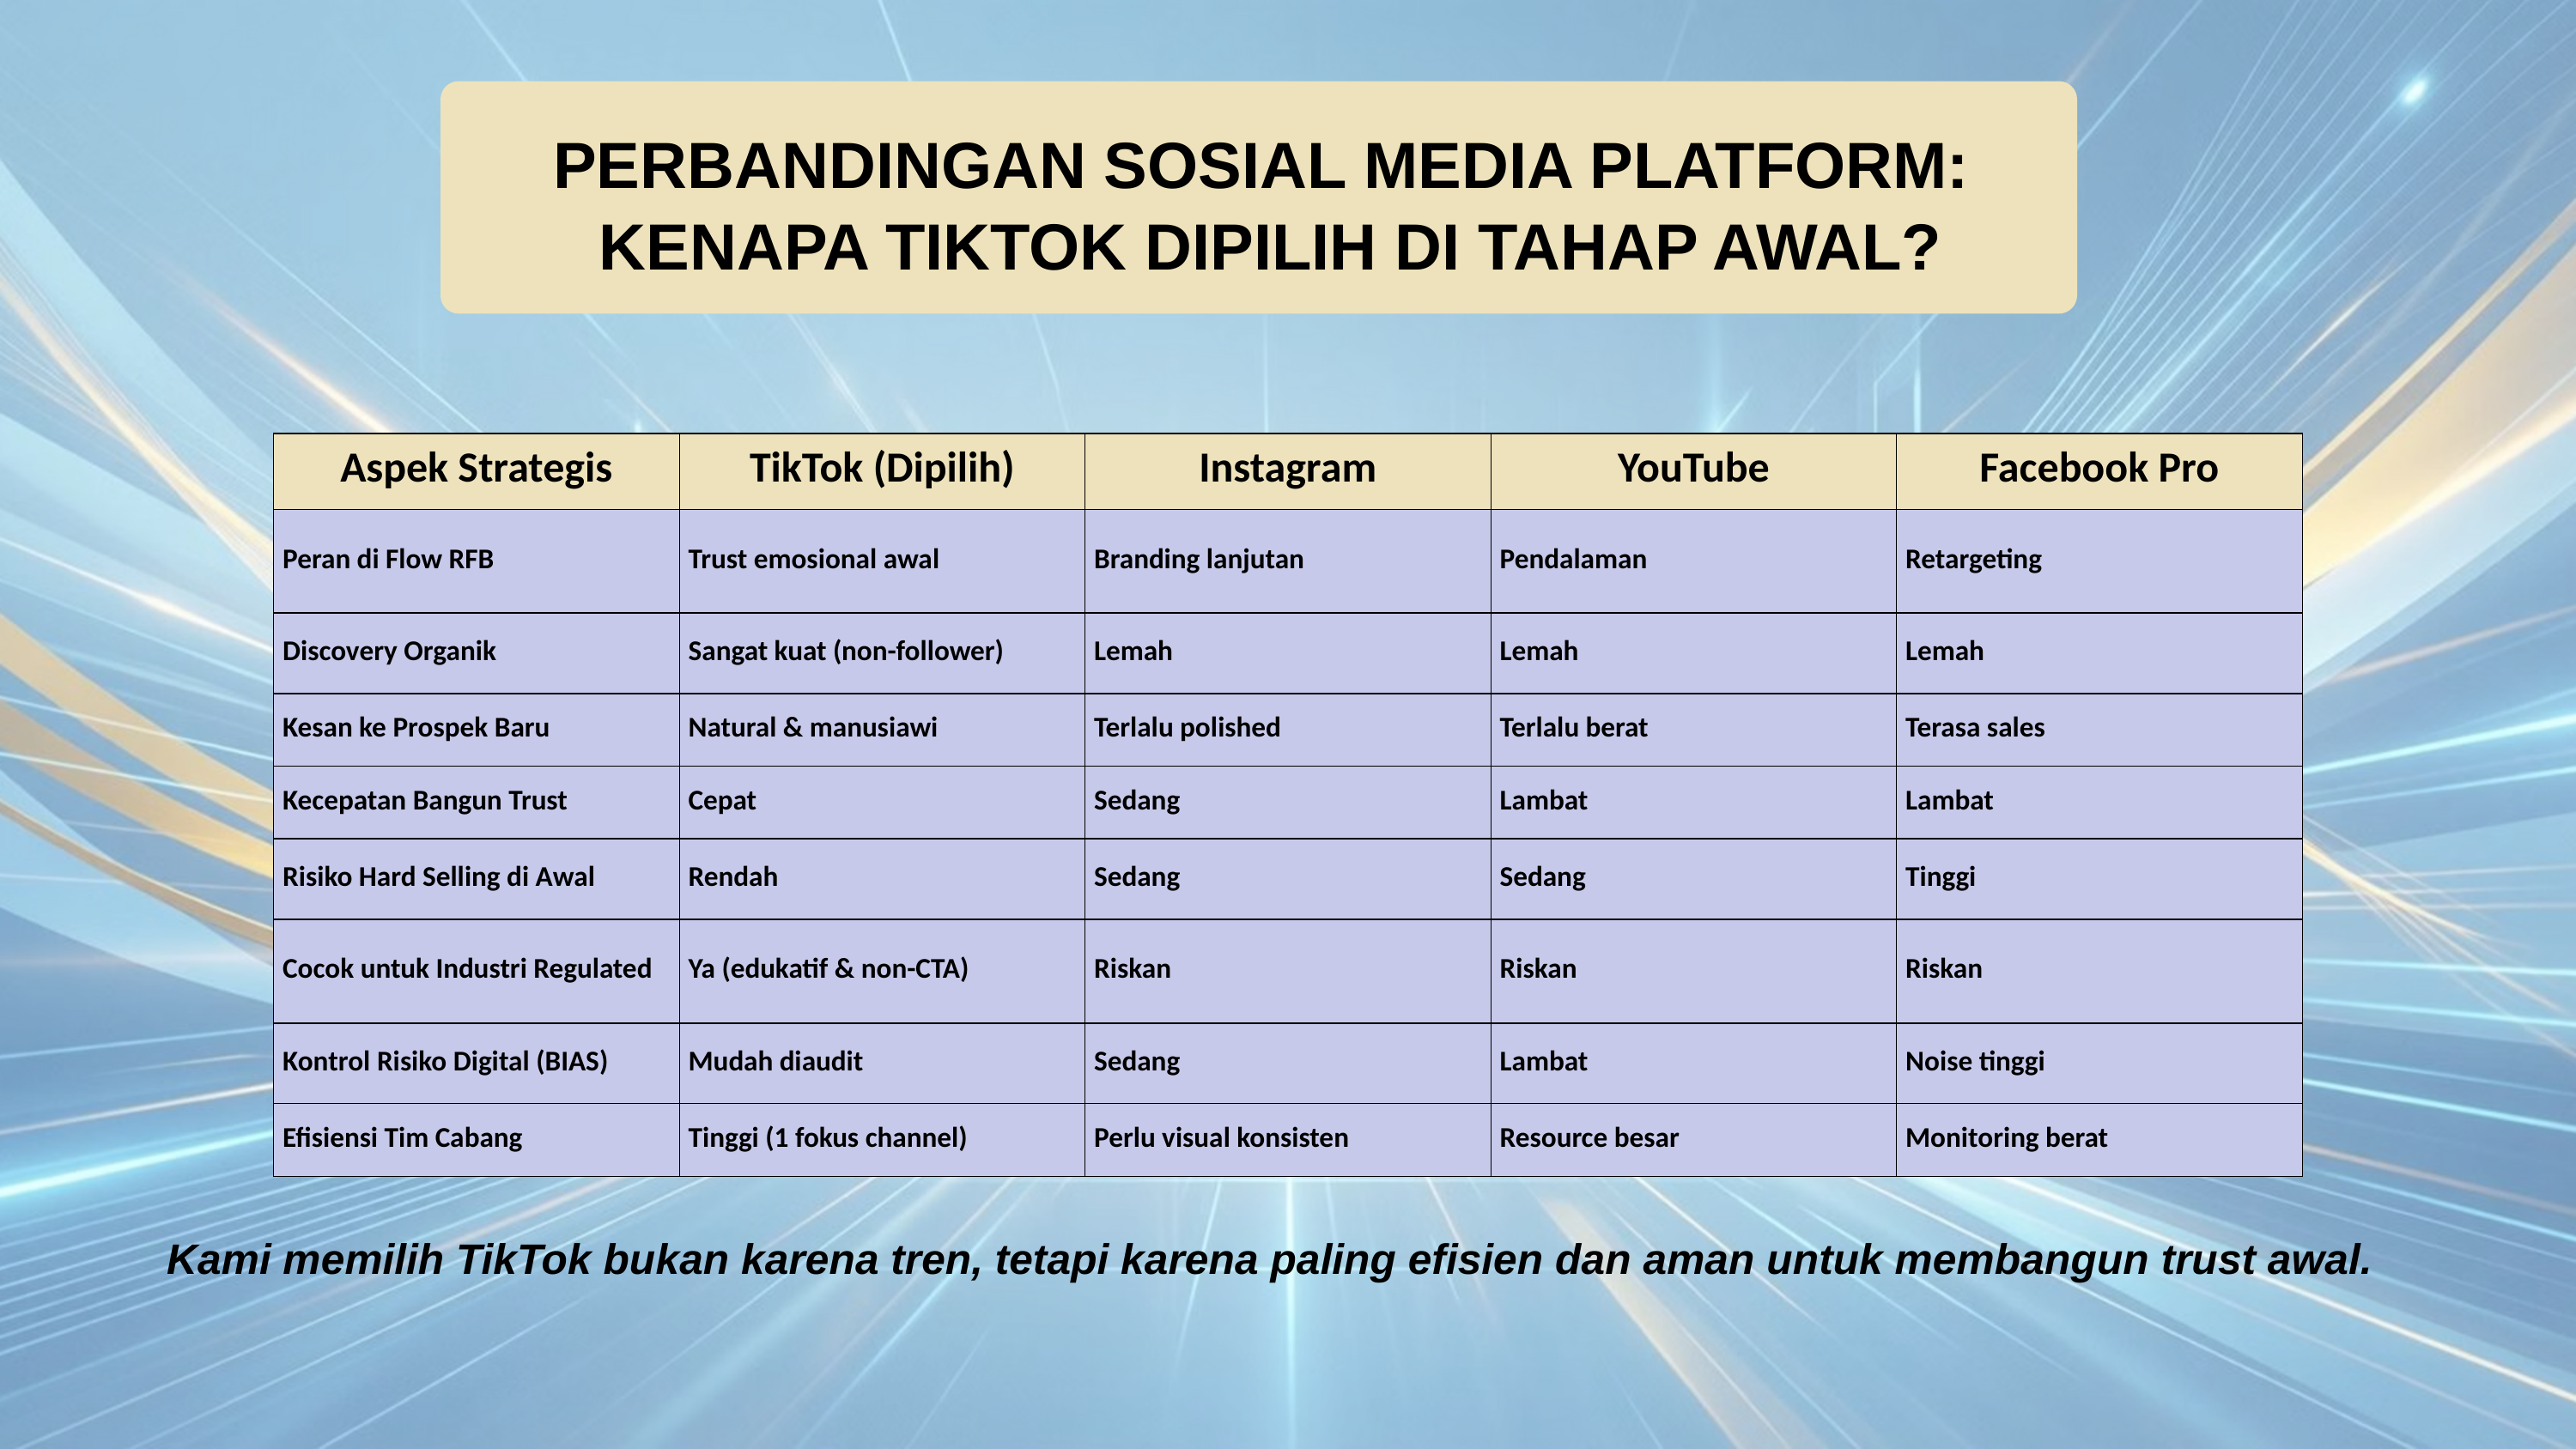

PERBANDINGAN SOSIAL MEDIA PLATFORM:
KENAPA TIKTOK DIPILIH DI TAHAP AWAL?
| Aspek Strategis | TikTok (Dipilih) | Instagram | YouTube | Facebook Pro |
| --- | --- | --- | --- | --- |
| Peran di Flow RFB | Trust emosional awal | Branding lanjutan | Pendalaman | Retargeting |
| Discovery Organik | Sangat kuat (non-follower) | Lemah | Lemah | Lemah |
| Kesan ke Prospek Baru | Natural & manusiawi | Terlalu polished | Terlalu berat | Terasa sales |
| Kecepatan Bangun Trust | Cepat | Sedang | Lambat | Lambat |
| Risiko Hard Selling di Awal | Rendah | Sedang | Sedang | Tinggi |
| Cocok untuk Industri Regulated | Ya (edukatif & non-CTA) | Riskan | Riskan | Riskan |
| Kontrol Risiko Digital (BIAS) | Mudah diaudit | Sedang | Lambat | Noise tinggi |
| Efisiensi Tim Cabang | Tinggi (1 fokus channel) | Perlu visual konsisten | Resource besar | Monitoring berat |
Kami memilih TikTok bukan karena tren, tetapi karena paling efisien dan aman untuk membangun trust awal.